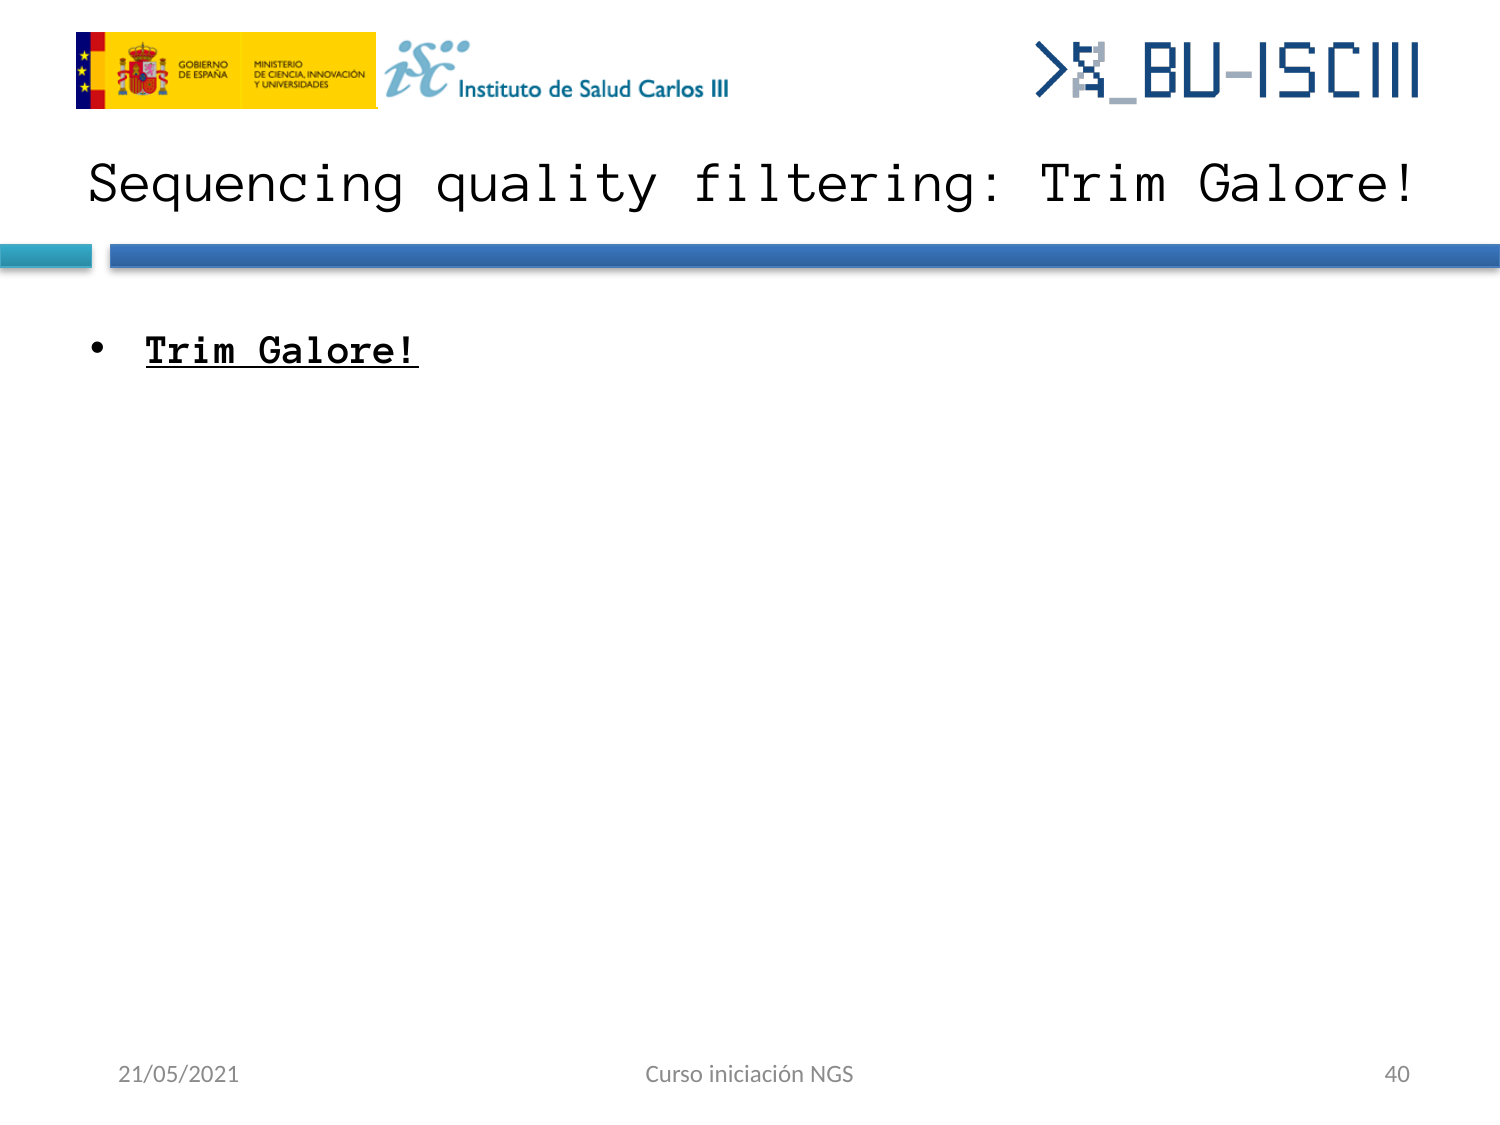

# Sequencing quality filtering: Trim Galore!
Trim Galore!
Curso iniciación NGS
40
21/05/2021